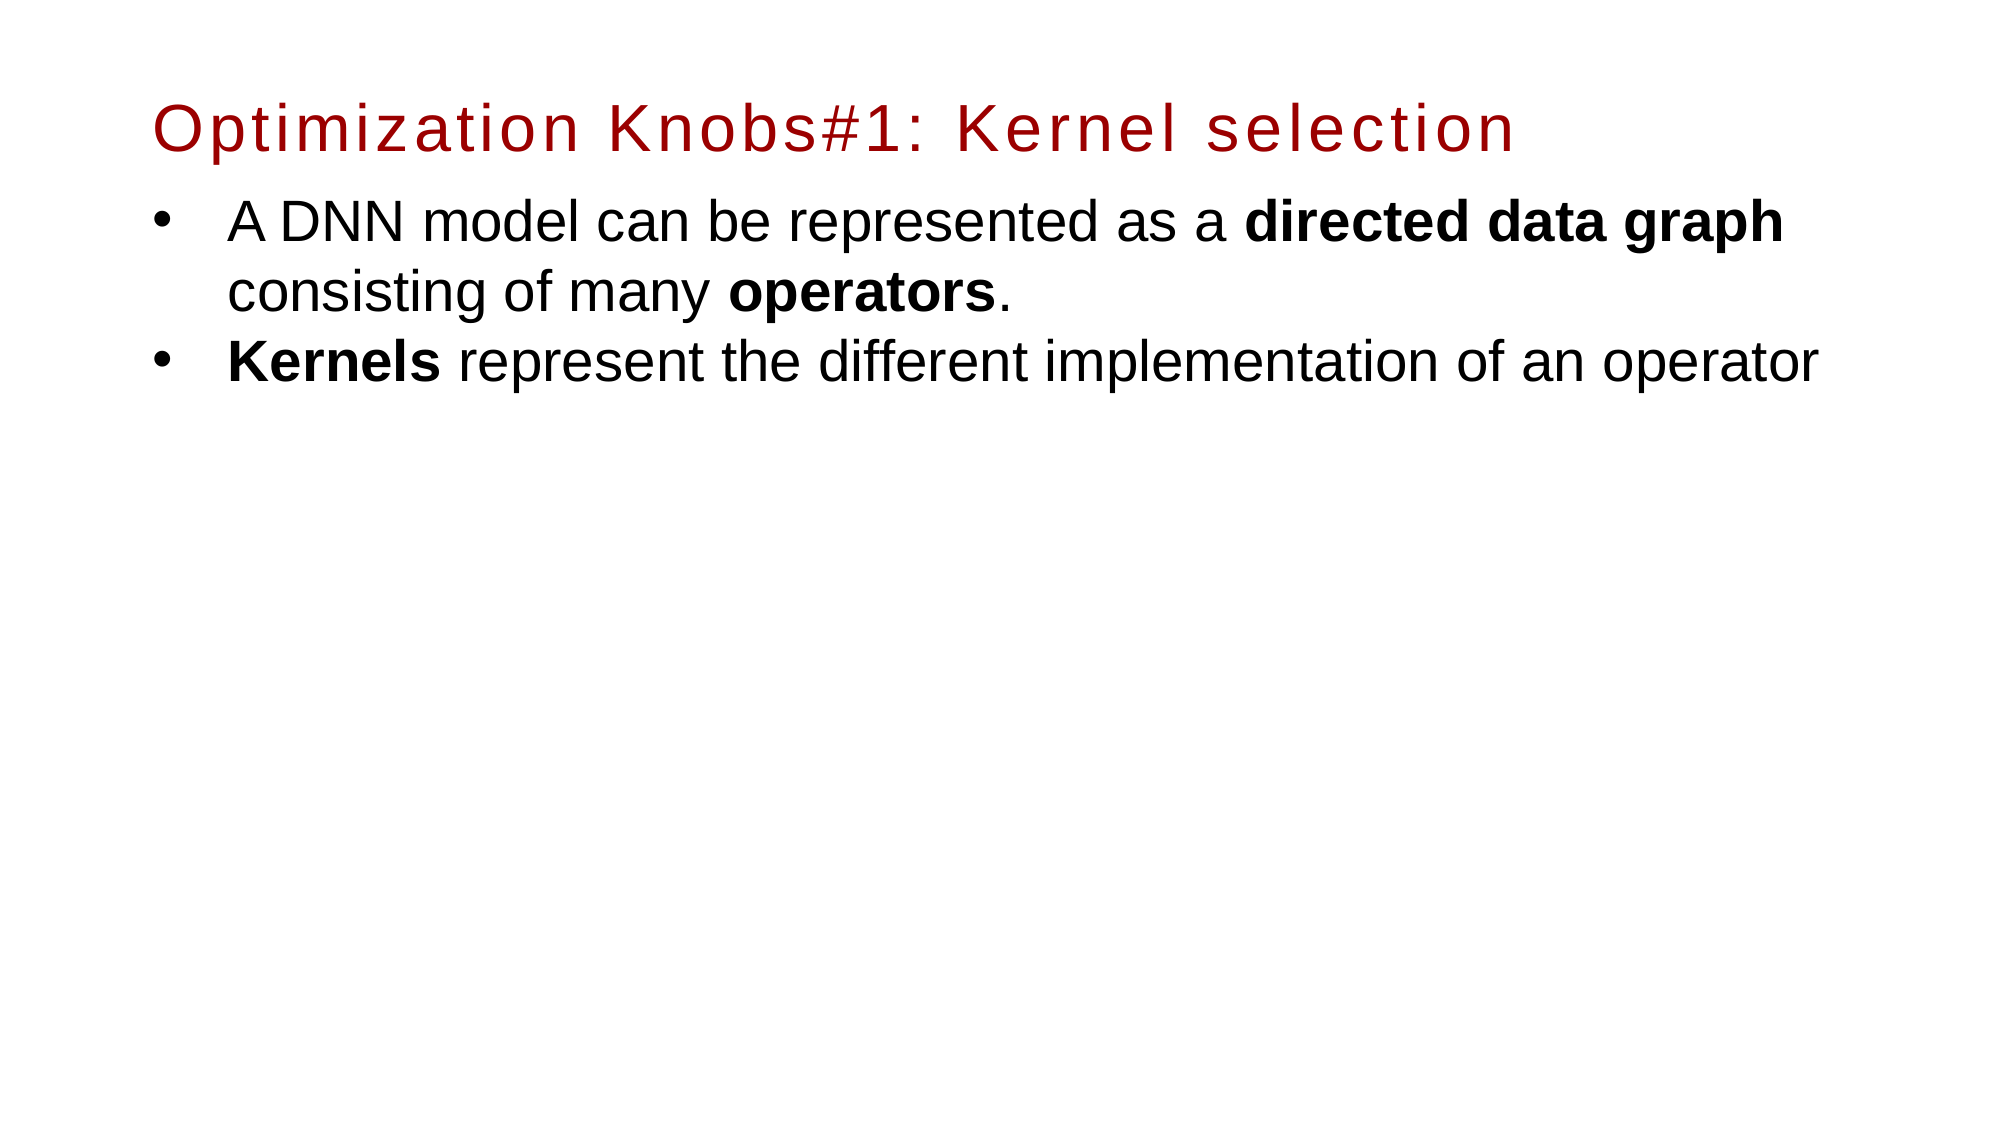

# Optimization Knobs#1: Kernel selection
A DNN model can be represented as a directed data graph consisting of many operators.
Kernels represent the different implementation of an operator